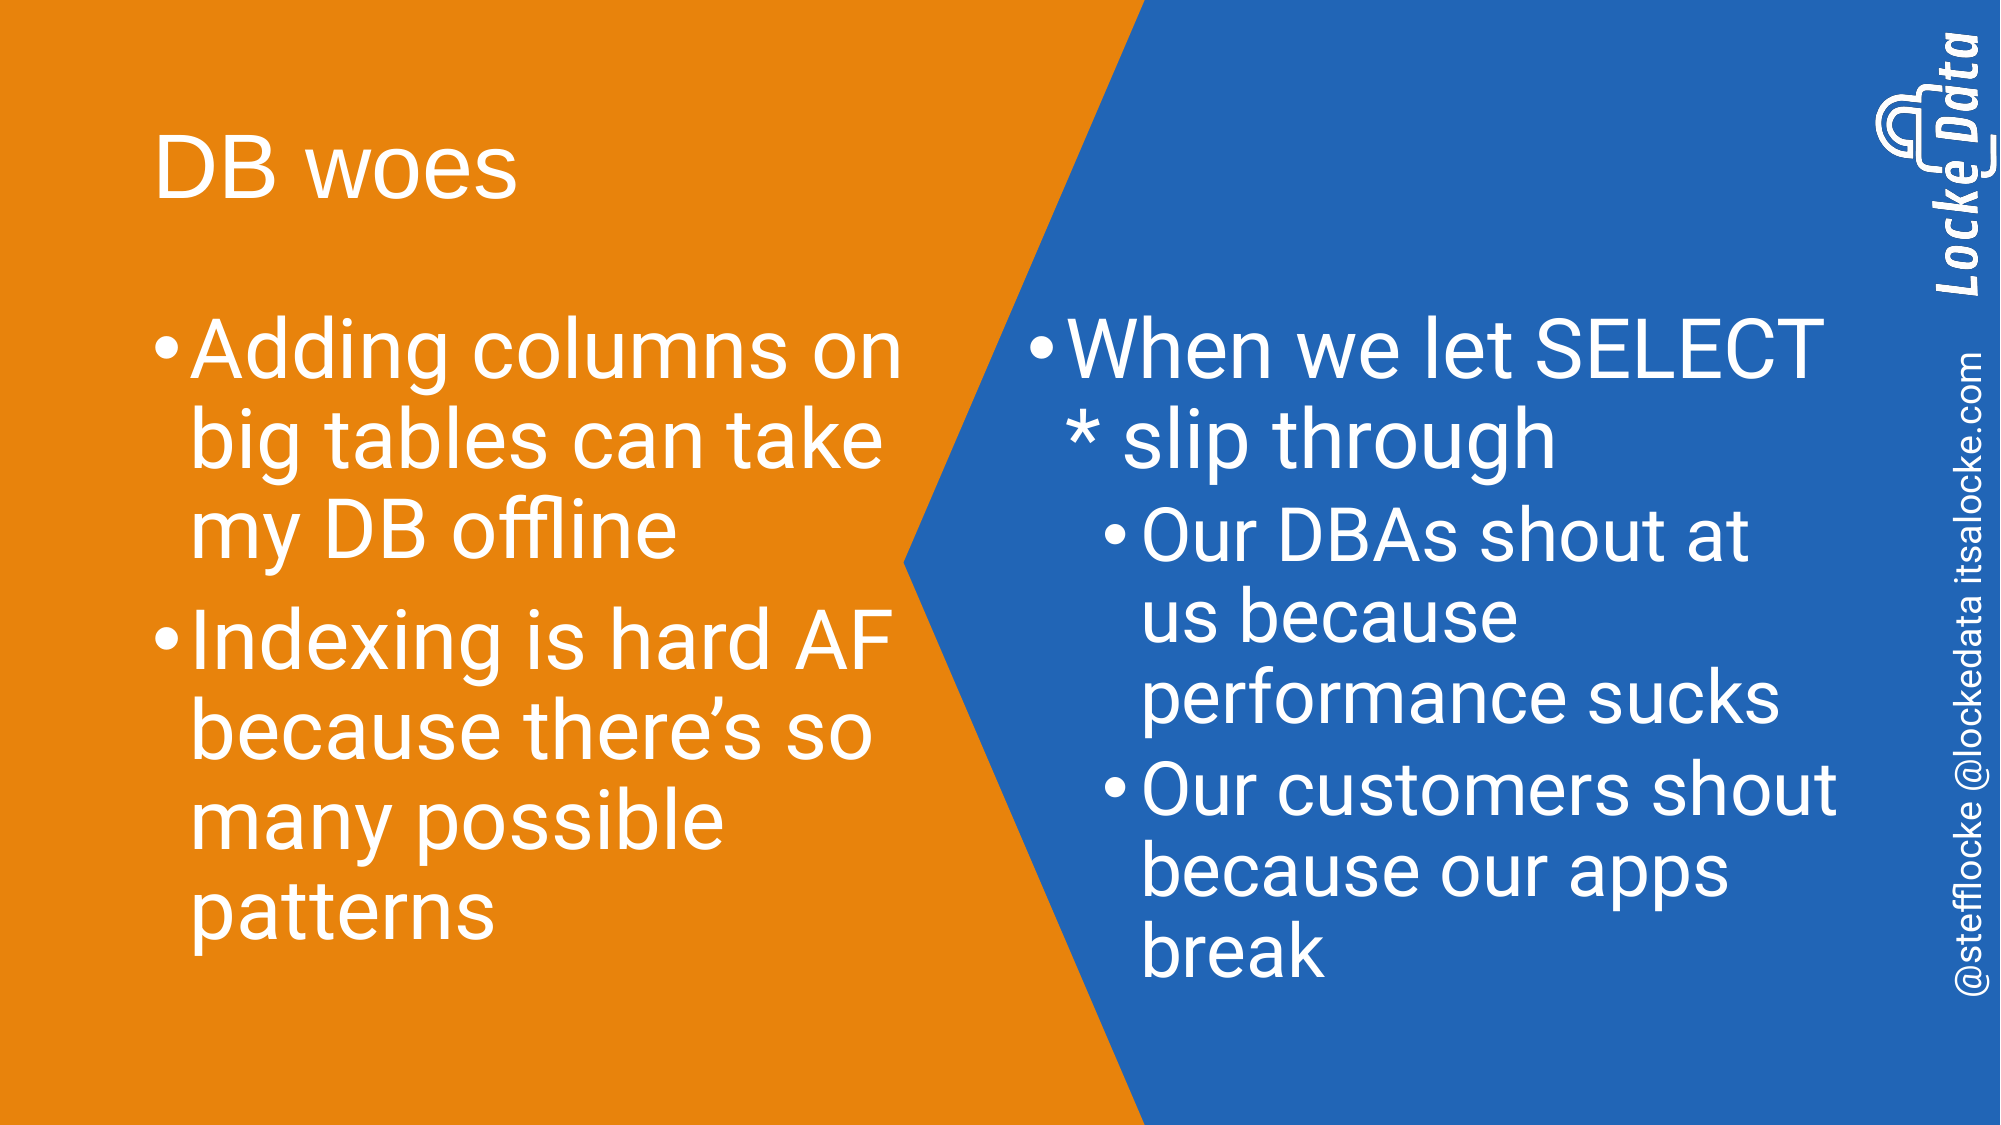

# DB woes
Adding columns on big tables can take my DB offline
Indexing is hard AF because there’s so many possible patterns
When we let SELECT * slip through
Our DBAs shout at us because performance sucks
Our customers shout because our apps break